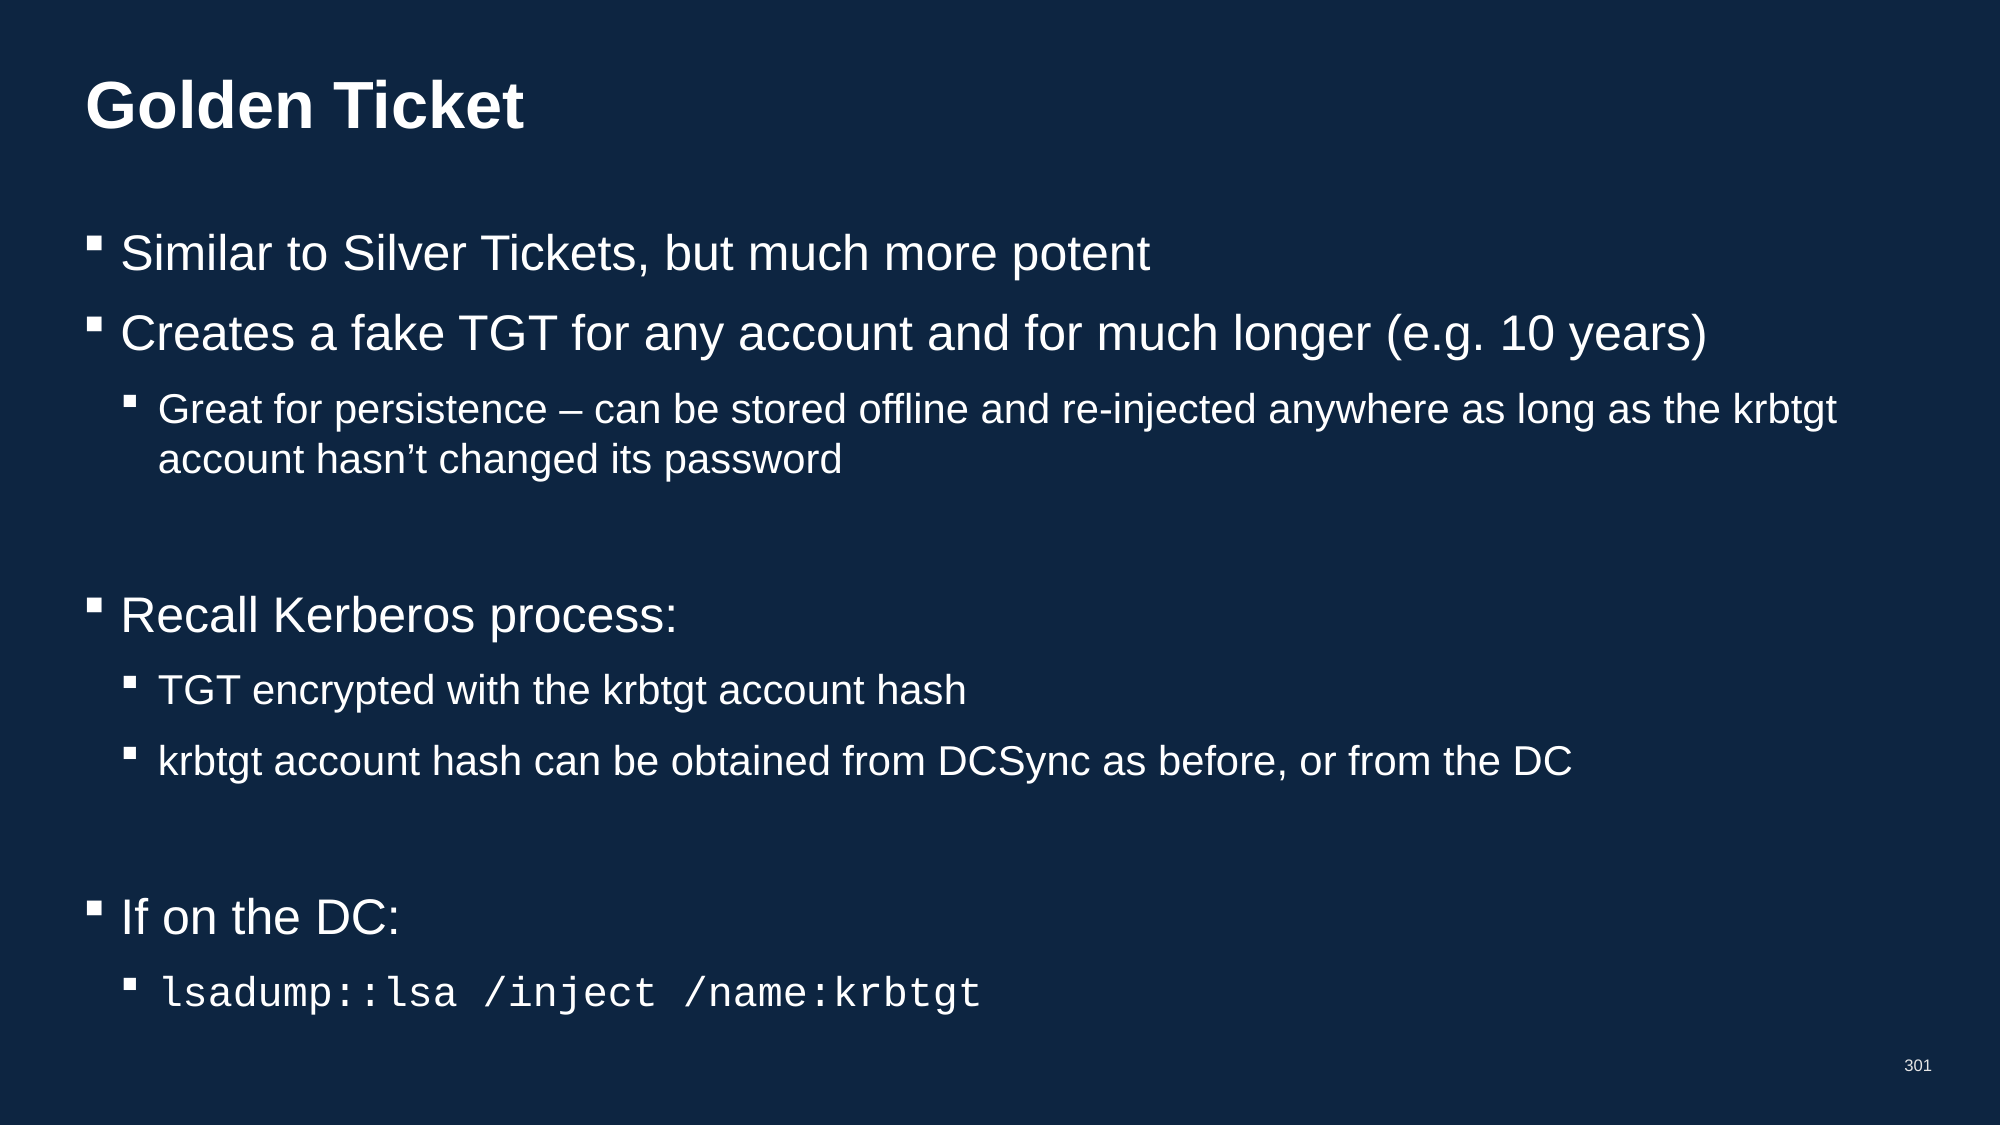

# Golden Ticket
Similar to Silver Tickets, but much more potent
Creates a fake TGT for any account and for much longer (e.g. 10 years)
Great for persistence – can be stored offline and re-injected anywhere as long as the krbtgt account hasn’t changed its password

Recall Kerberos process:
TGT encrypted with the krbtgt account hash
krbtgt account hash can be obtained from DCSync as before, or from the DC

If on the DC:
lsadump::lsa /inject /name:krbtgt
301